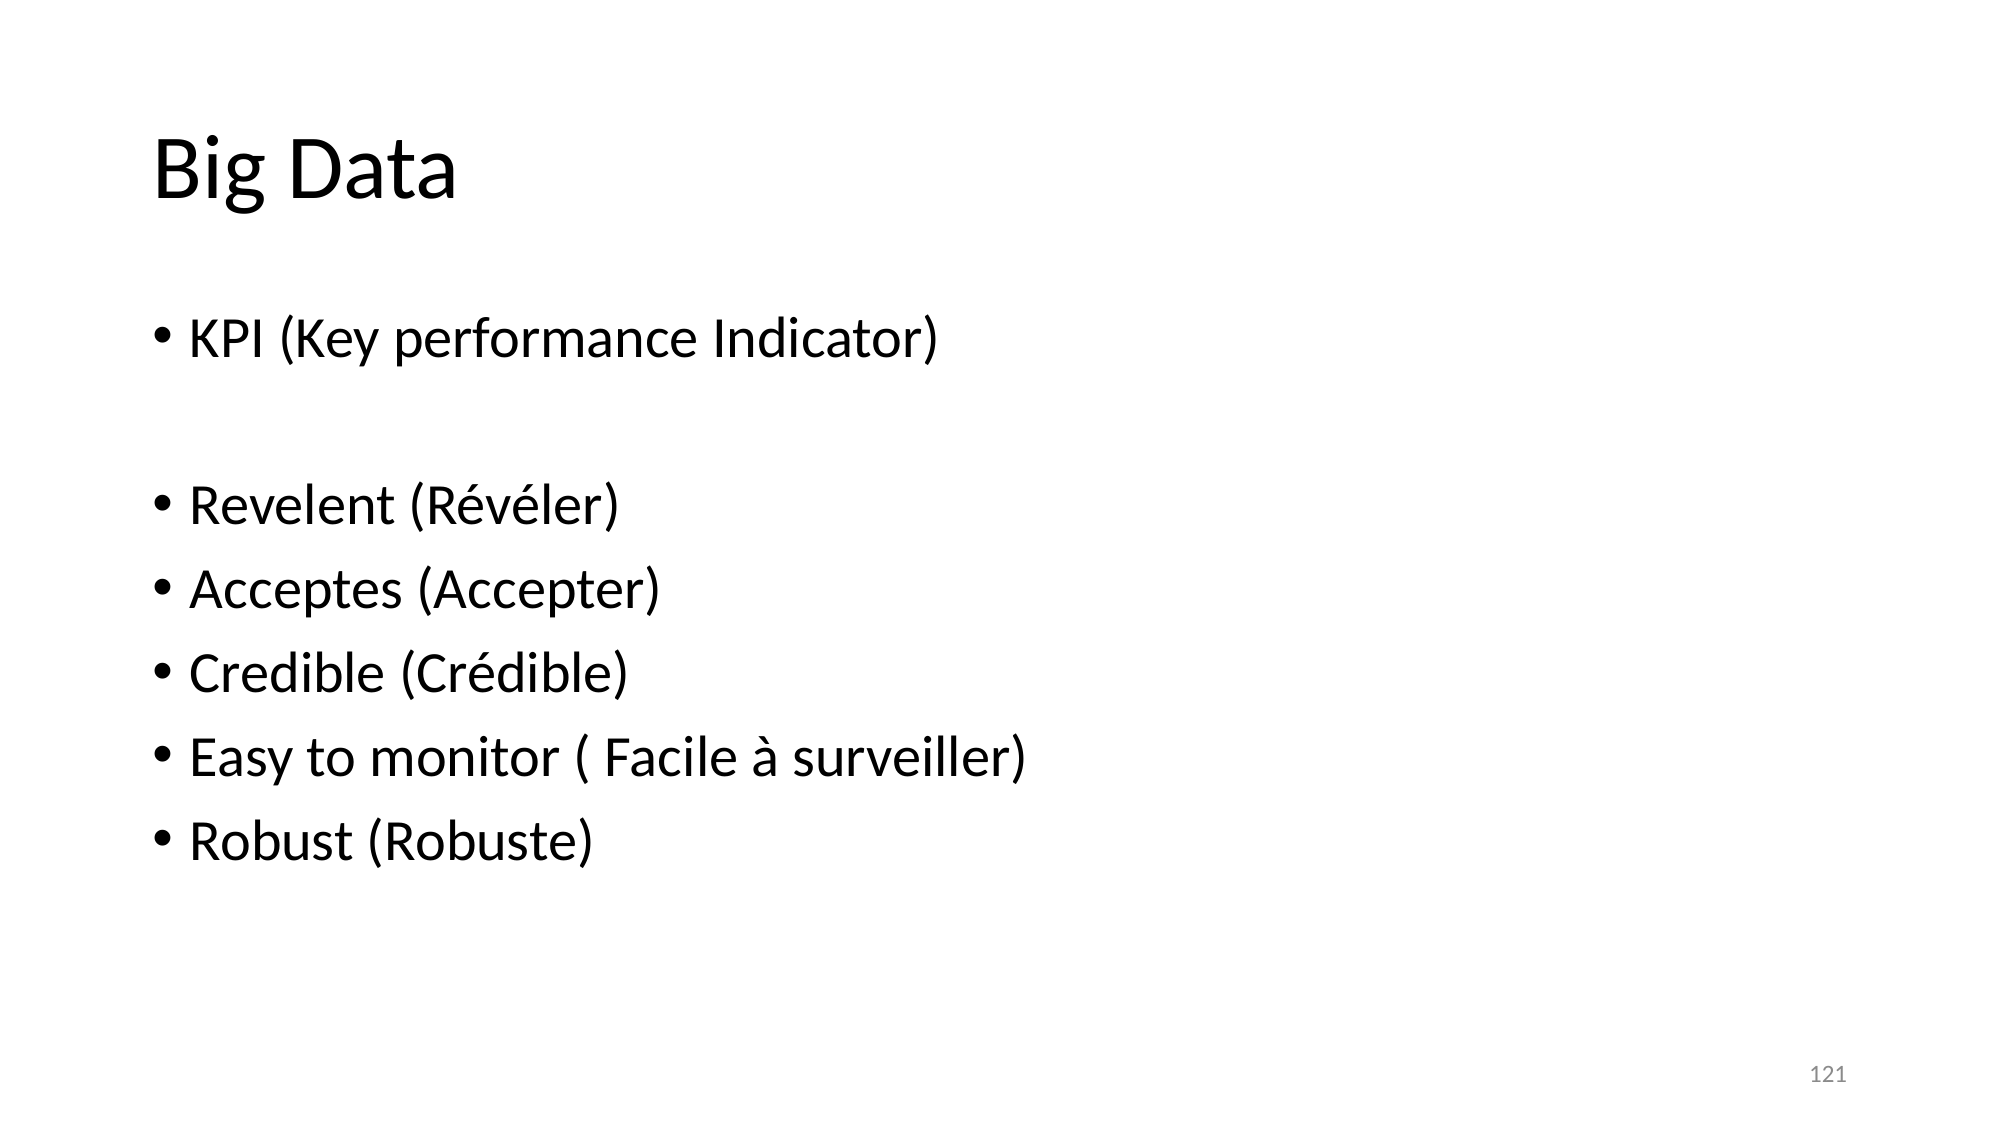

# Big Data
KPI (Key performance Indicator)

Revelent (Révéler)
Acceptes (Accepter)
Credible (Crédible)
Easy to monitor ( Facile à surveiller)
Robust (Robuste)

121